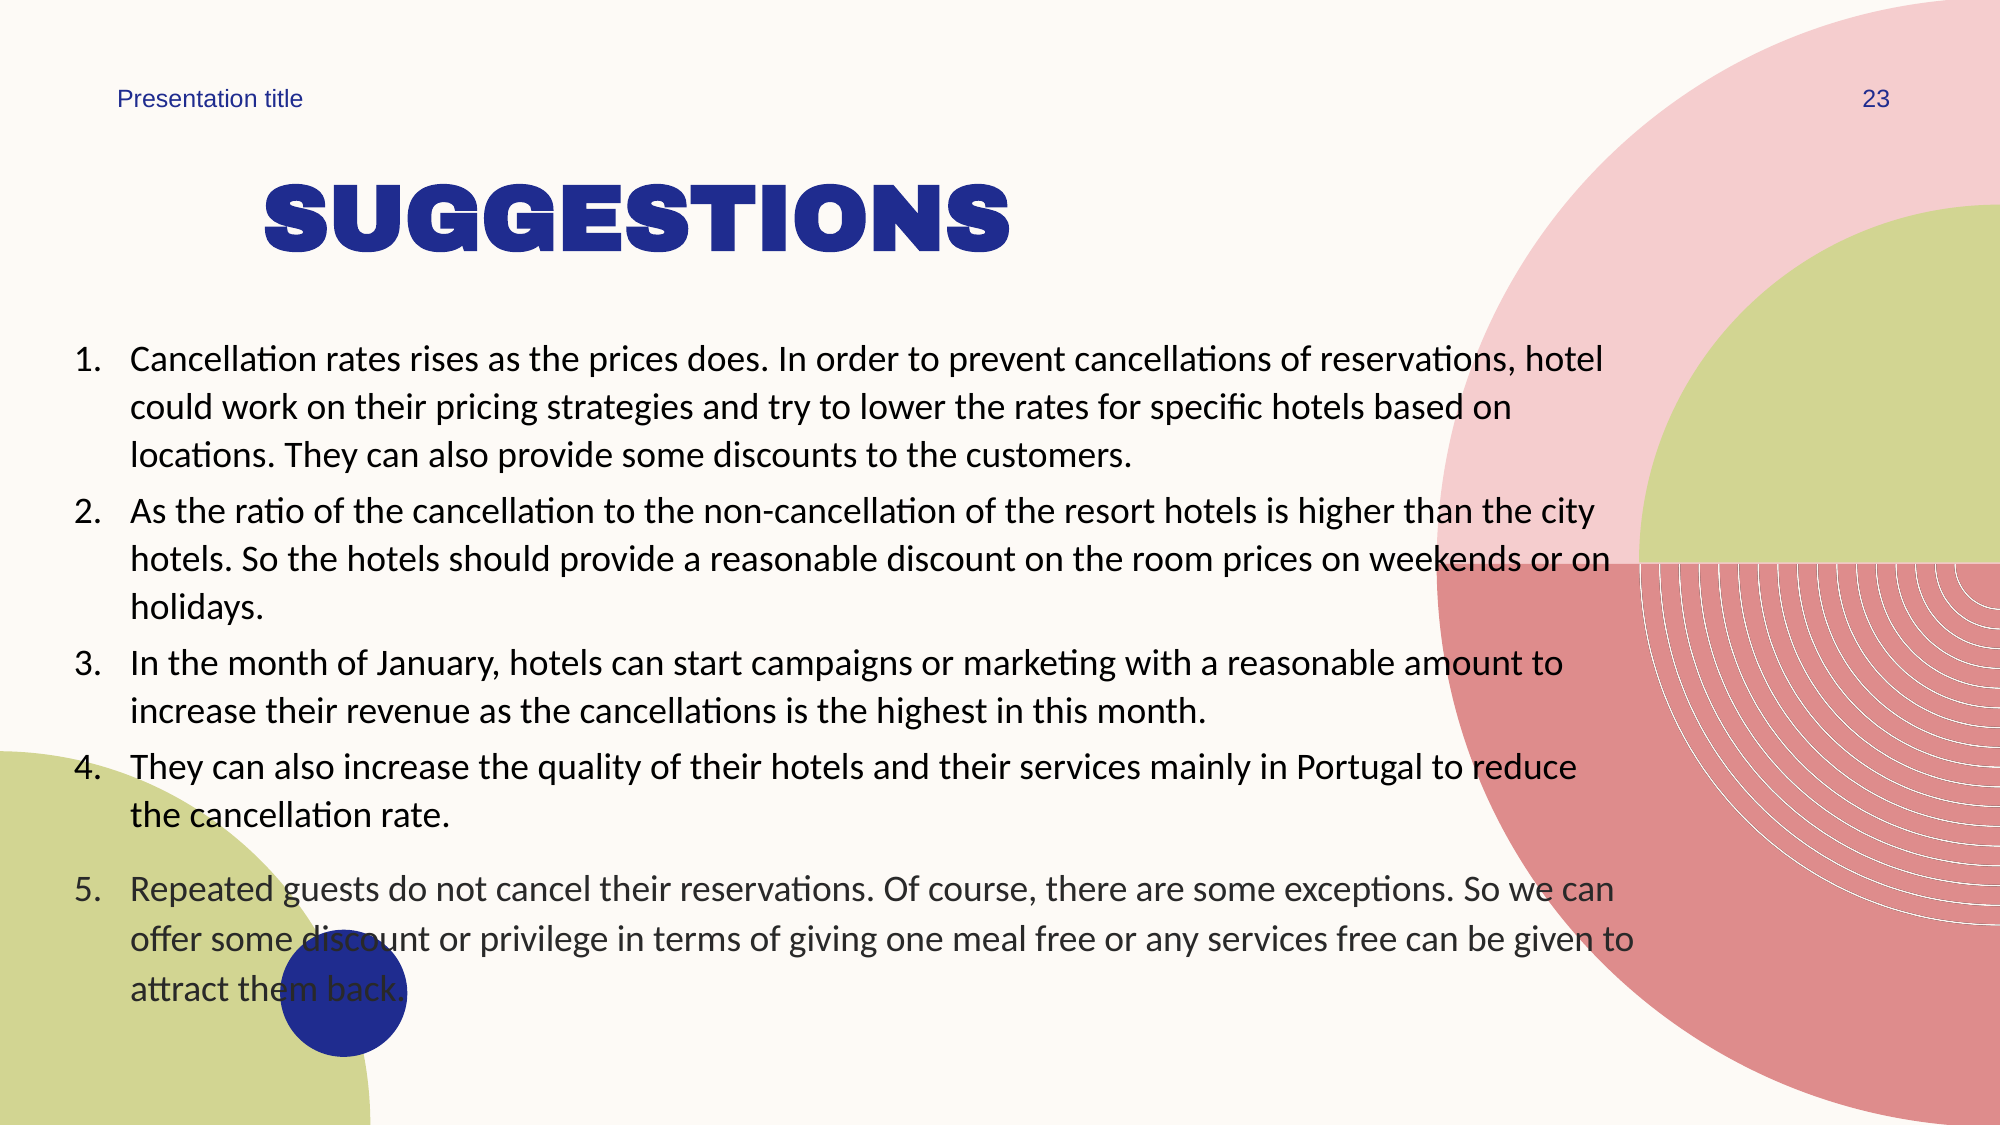

Presentation title
23
# Suggestions

Cancellation rates rises as the prices does. In order to prevent cancellations of reservations, hotel could work on their pricing strategies and try to lower the rates for specific hotels based on locations. They can also provide some discounts to the customers.
As the ratio of the cancellation to the non-cancellation of the resort hotels is higher than the city hotels. So the hotels should provide a reasonable discount on the room prices on weekends or on holidays.
In the month of January, hotels can start campaigns or marketing with a reasonable amount to increase their revenue as the cancellations is the highest in this month.
They can also increase the quality of their hotels and their services mainly in Portugal to reduce the cancellation rate.
Repeated guests do not cancel their reservations. Of course, there are some exceptions. So we can offer some discount or privilege in terms of giving one meal free or any services free can be given to attract them back.